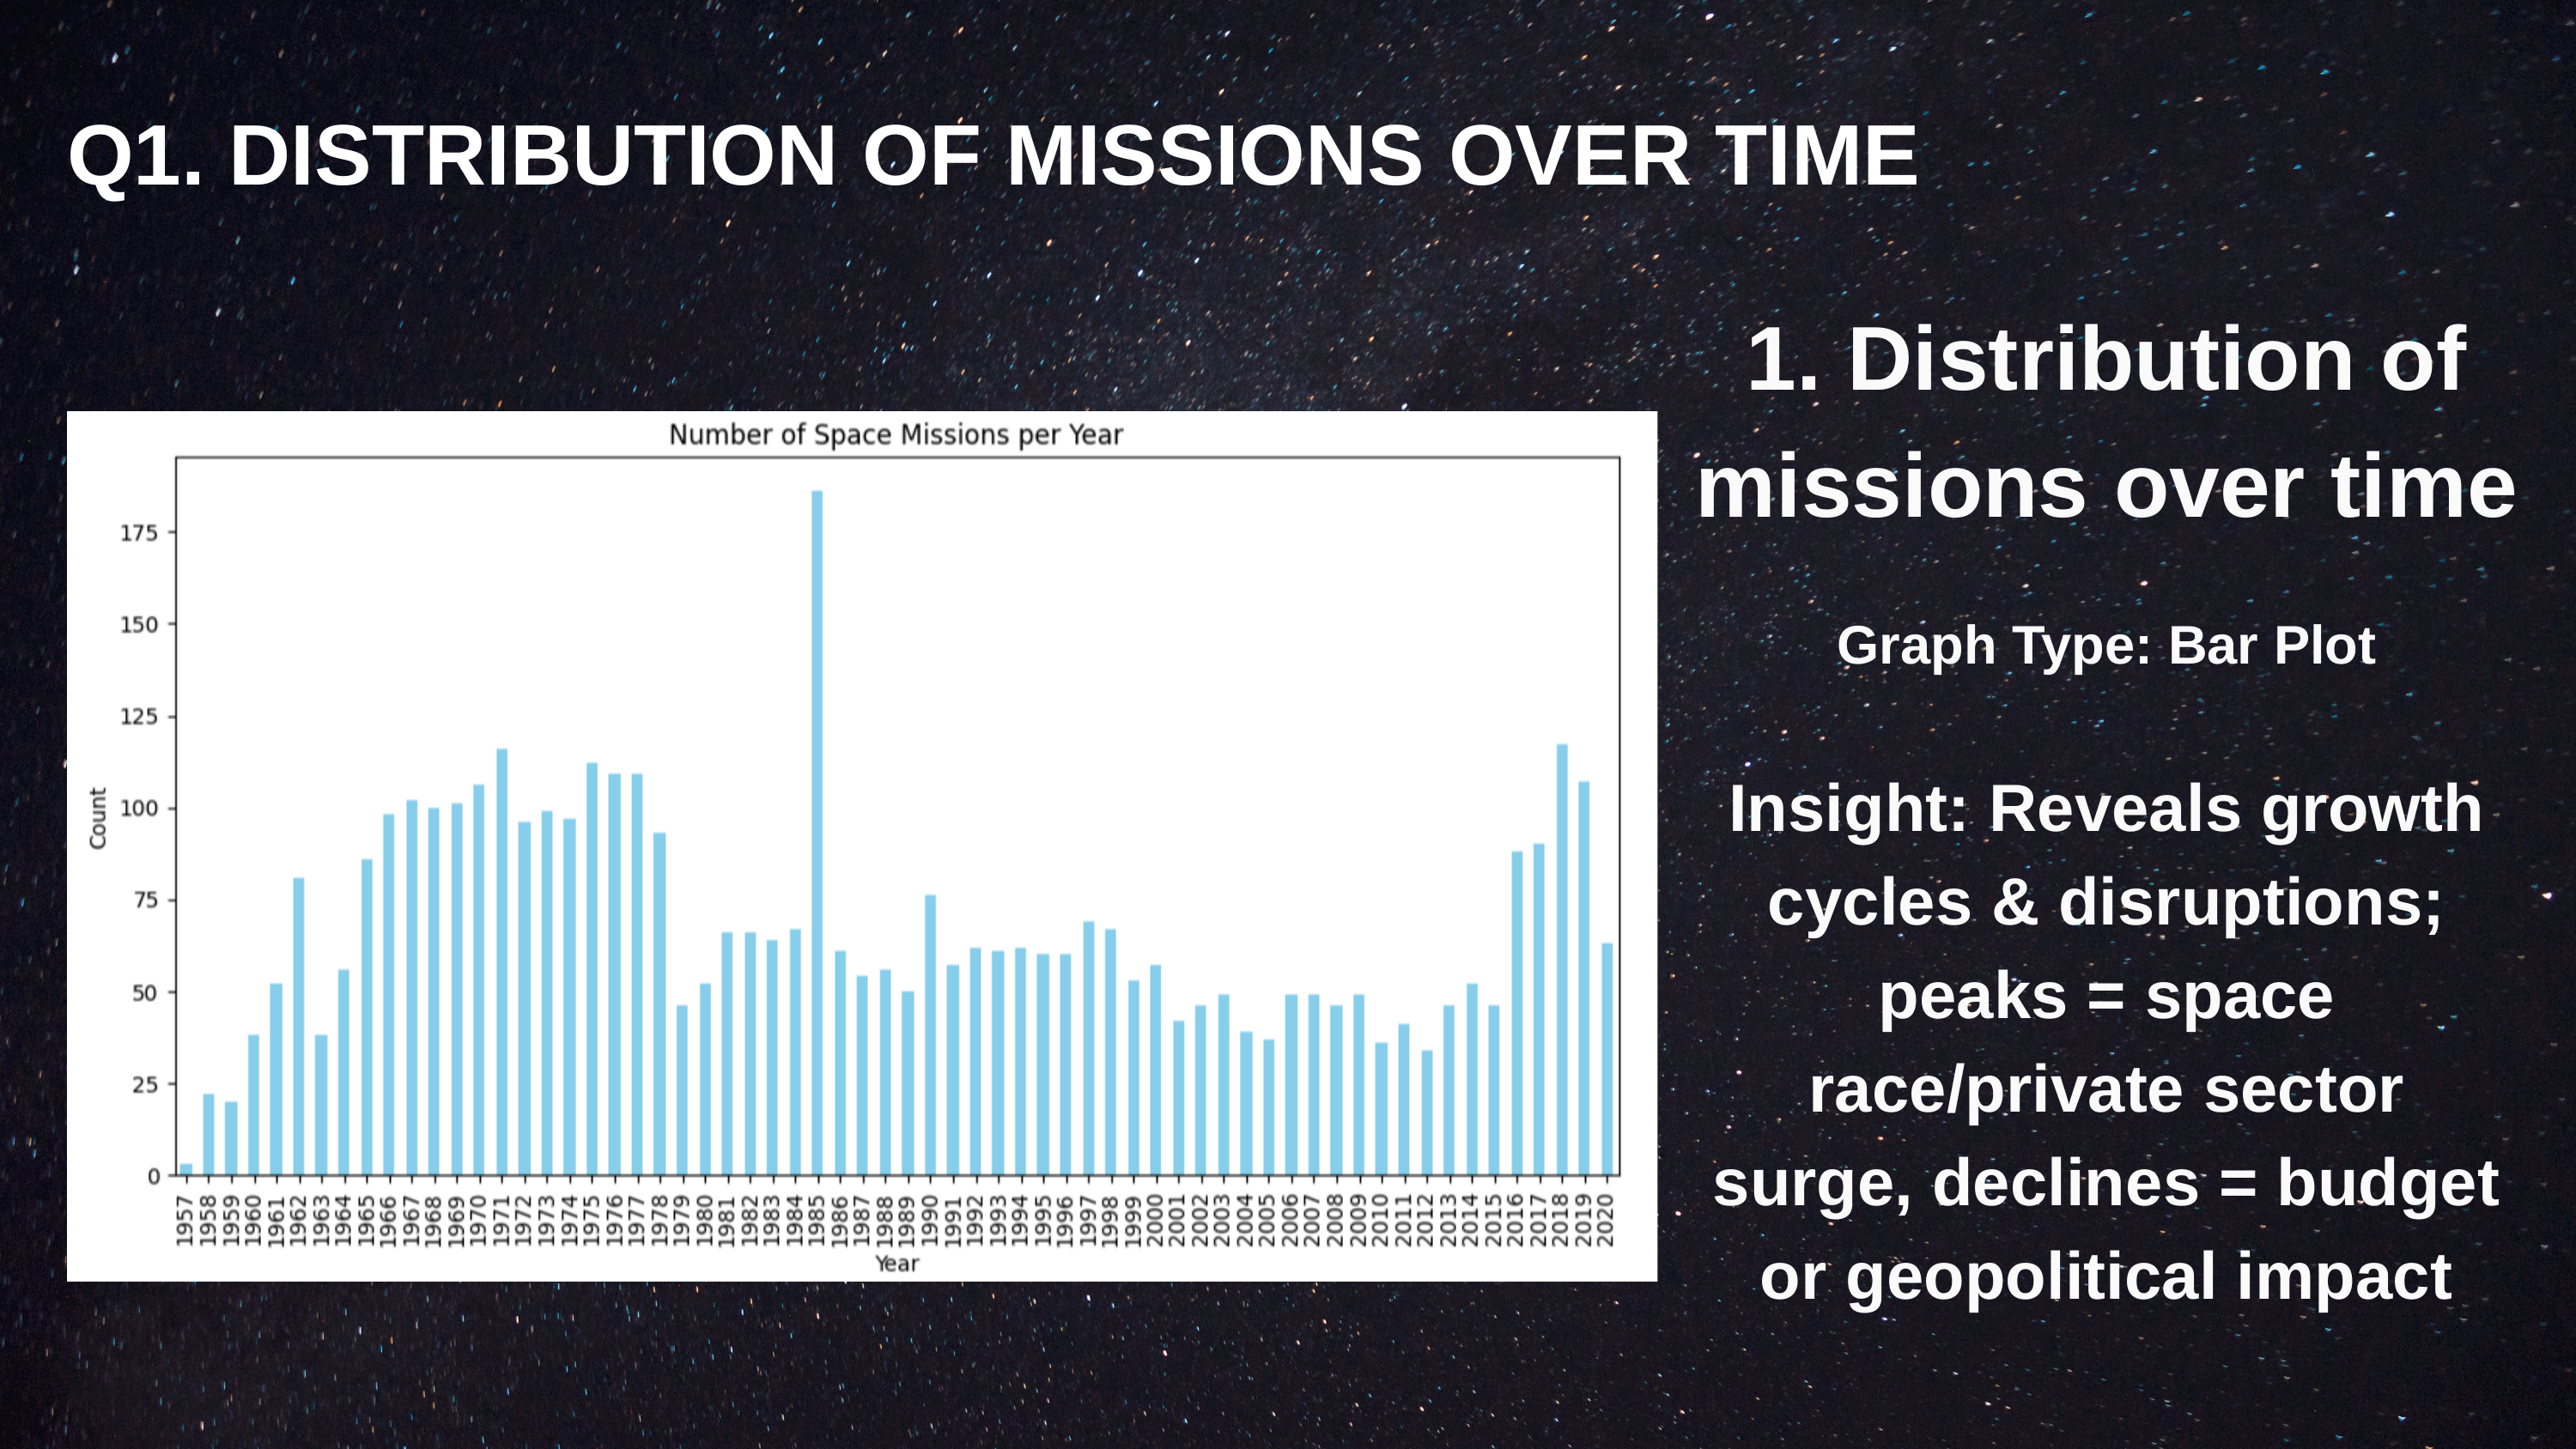

Q1. DISTRIBUTION OF MISSIONS OVER TIME
1. Distribution of missions over time

Graph Type: Bar Plot

Insight: Reveals growth cycles & disruptions; peaks = space race/private sector surge, declines = budget or geopolitical impact